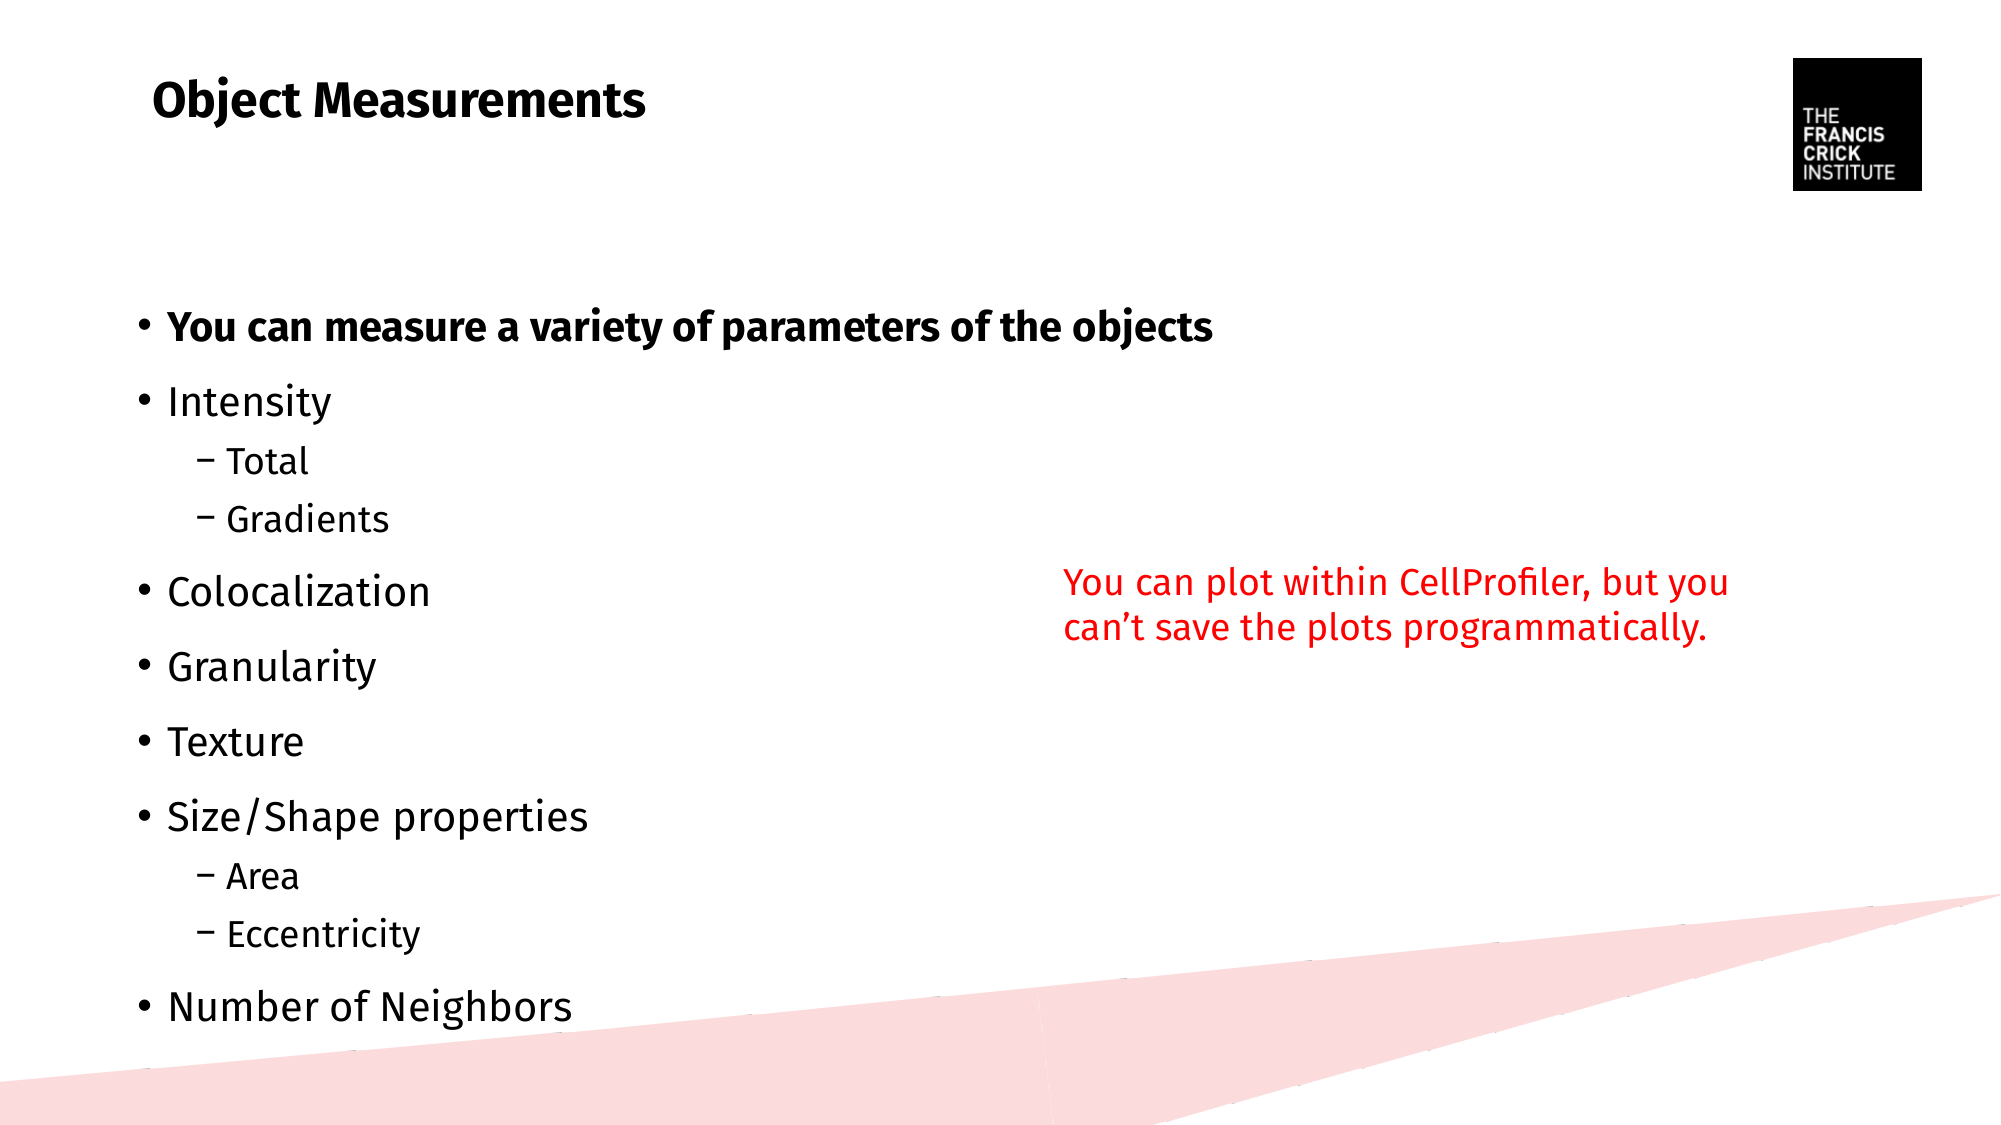

# Object Measurements
You can measure a variety of parameters of the objects
Intensity
Total
Gradients
Colocalization
Granularity
Texture
Size/Shape properties
Area
Eccentricity
Number of Neighbors

You can plot within CellProfiler, but you can’t save the plots programmatically.